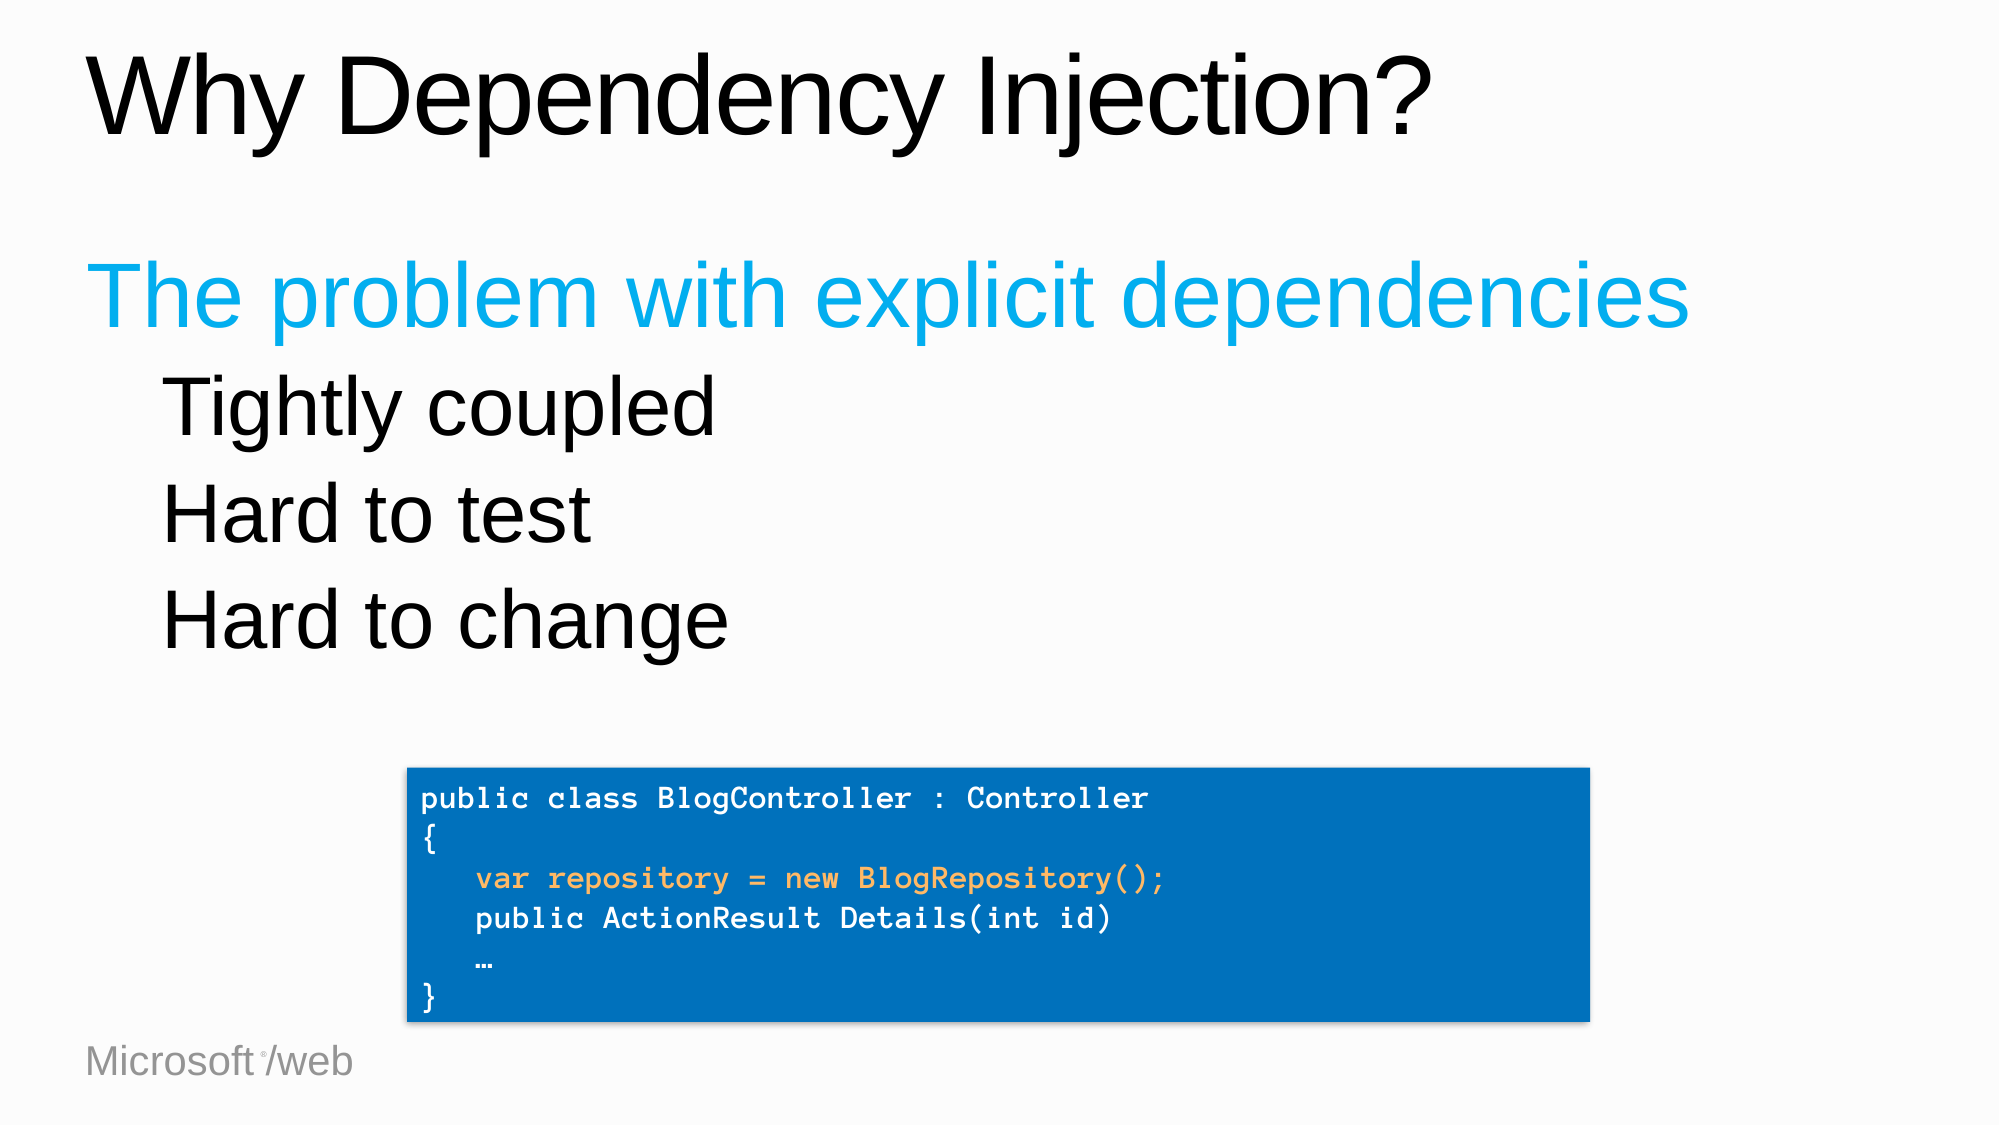

# Why Dependency Injection?
The problem with explicit dependencies
Tightly coupled
Hard to test
Hard to change

public class BlogController : Controller
{
   var repository = new BlogRepository();
   public ActionResult Details(int id)
   …
}